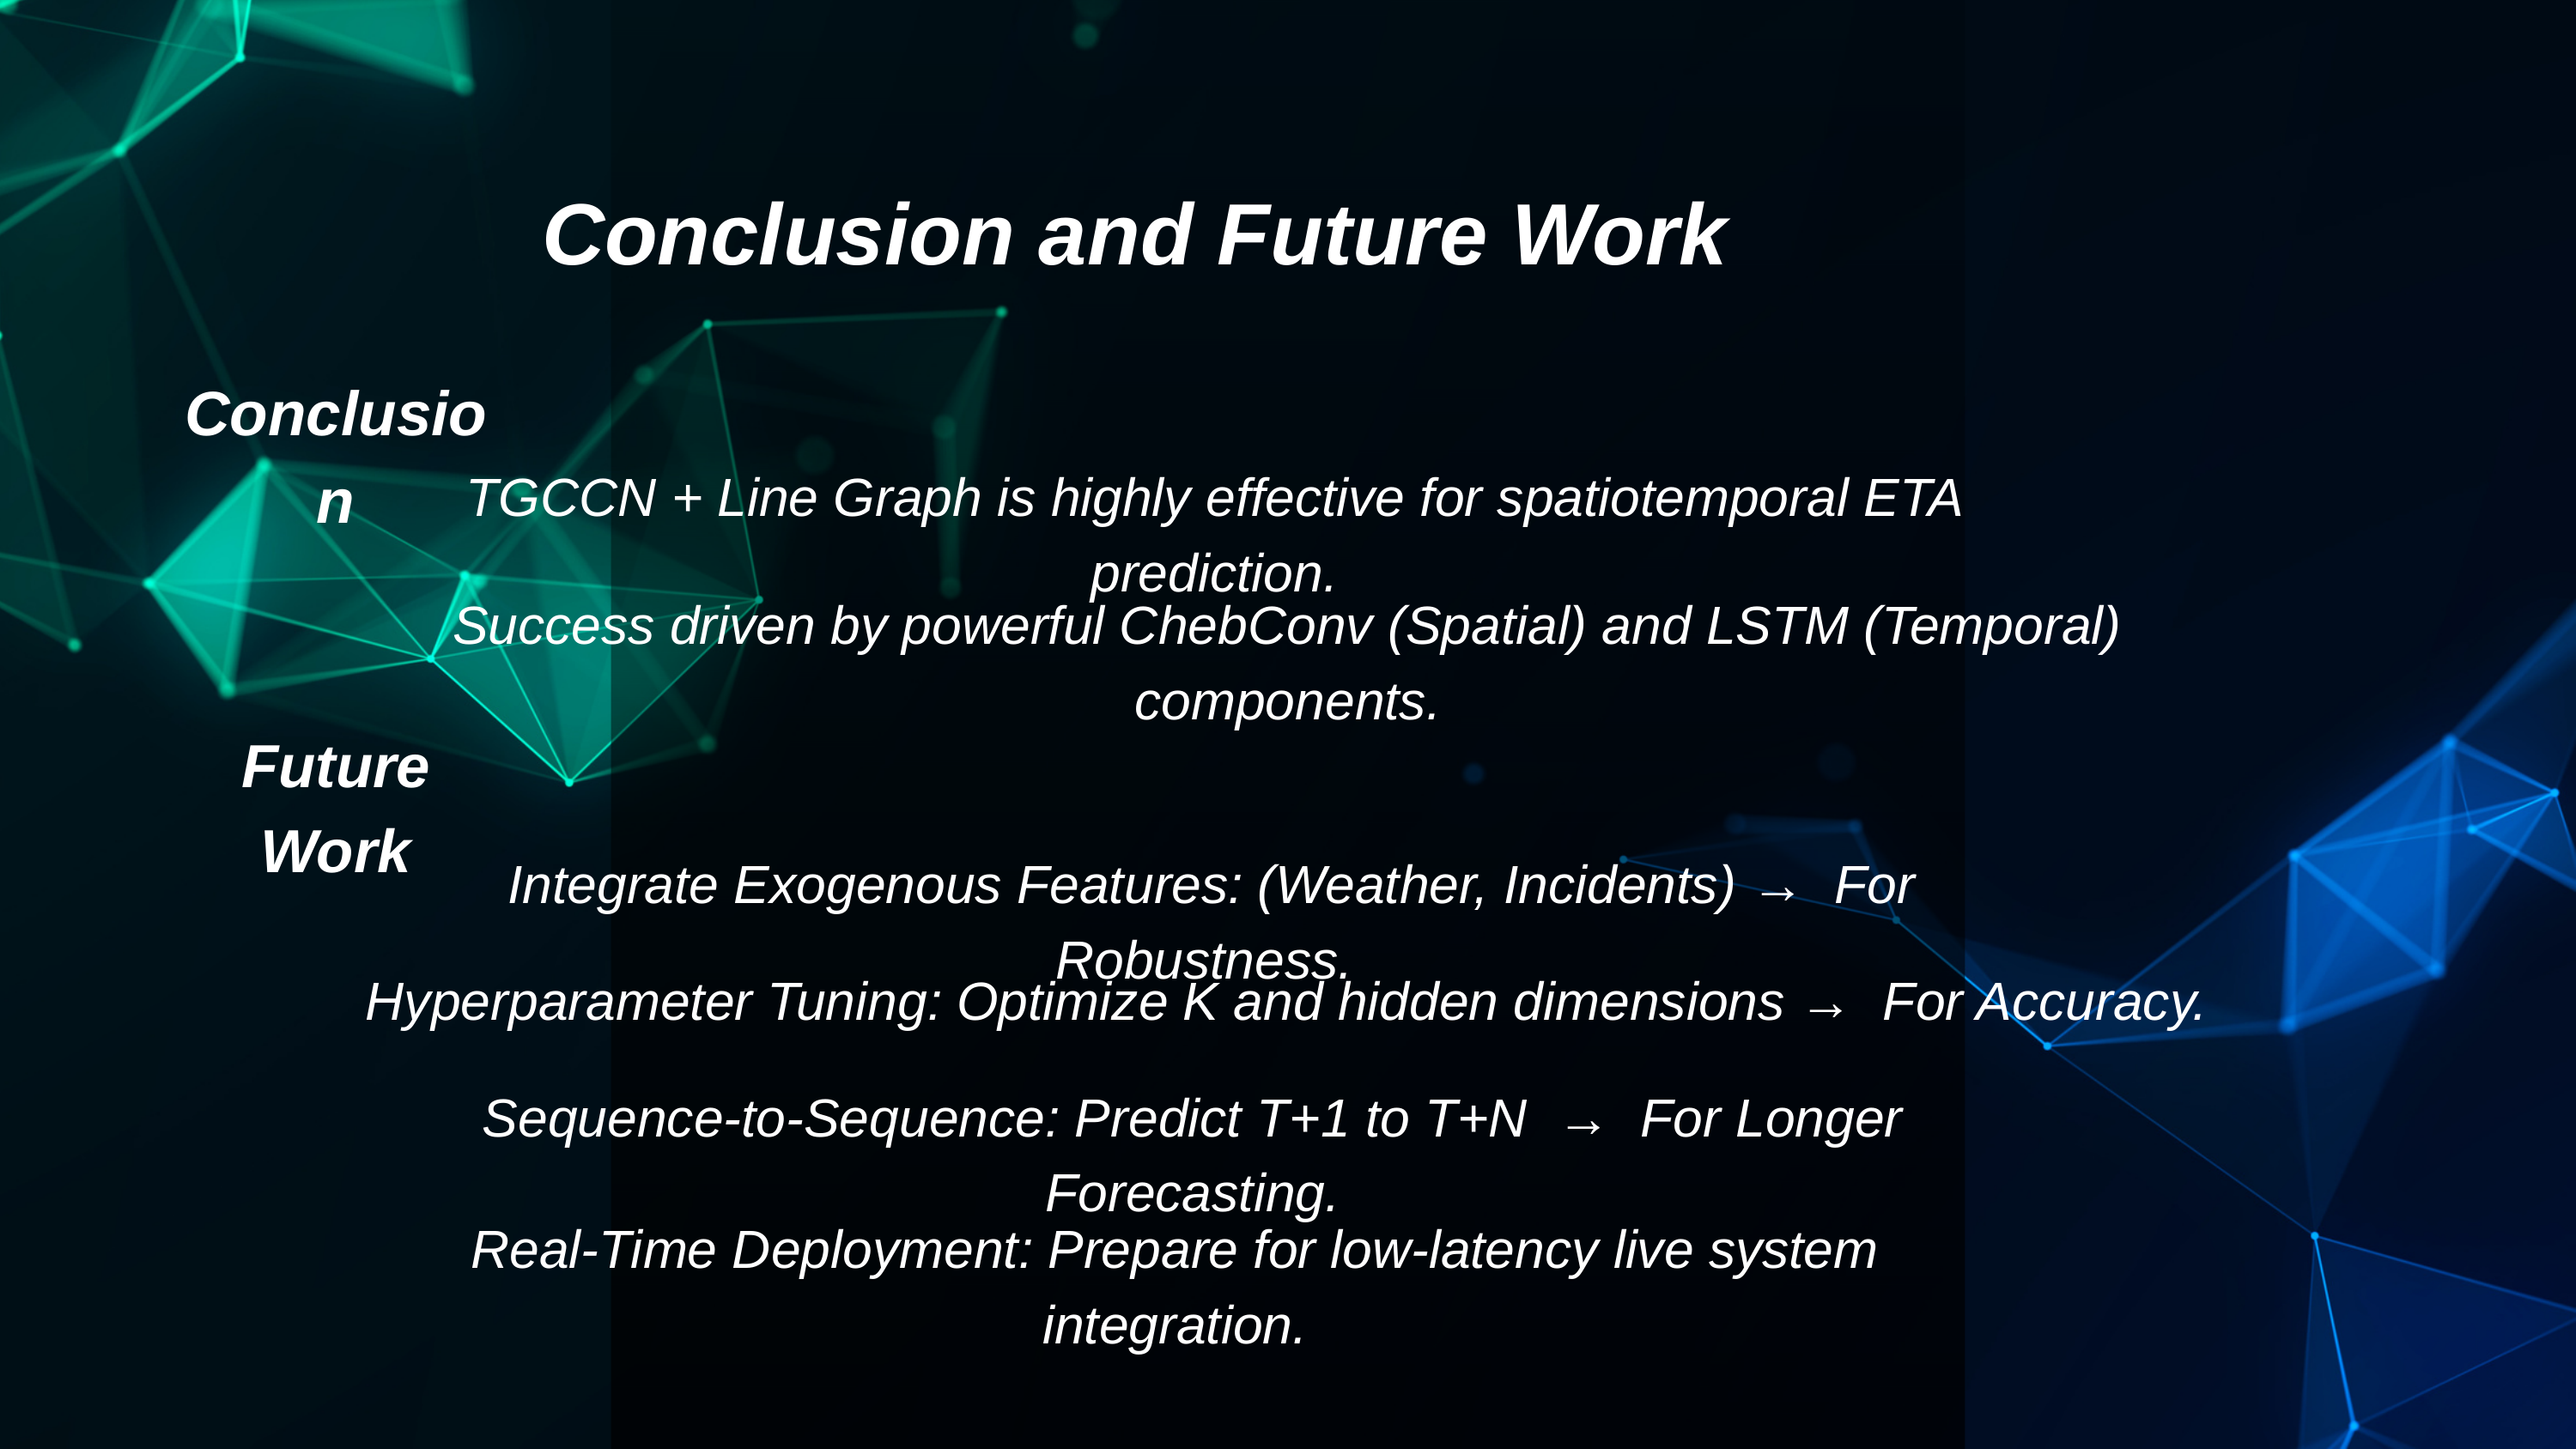

Conclusion and Future Work
Conclusion
TGCCN + Line Graph is highly effective for spatiotemporal ETA prediction.
Success driven by powerful ChebConv (Spatial) and LSTM (Temporal) components.
Future Work
Integrate Exogenous Features: (Weather, Incidents) →  For Robustness.
Hyperparameter Tuning: Optimize K and hidden dimensions →  For Accuracy.
Sequence-to-Sequence: Predict T+1 to T+N  →  For Longer Forecasting.

Real-Time Deployment: Prepare for low-latency live system integration.